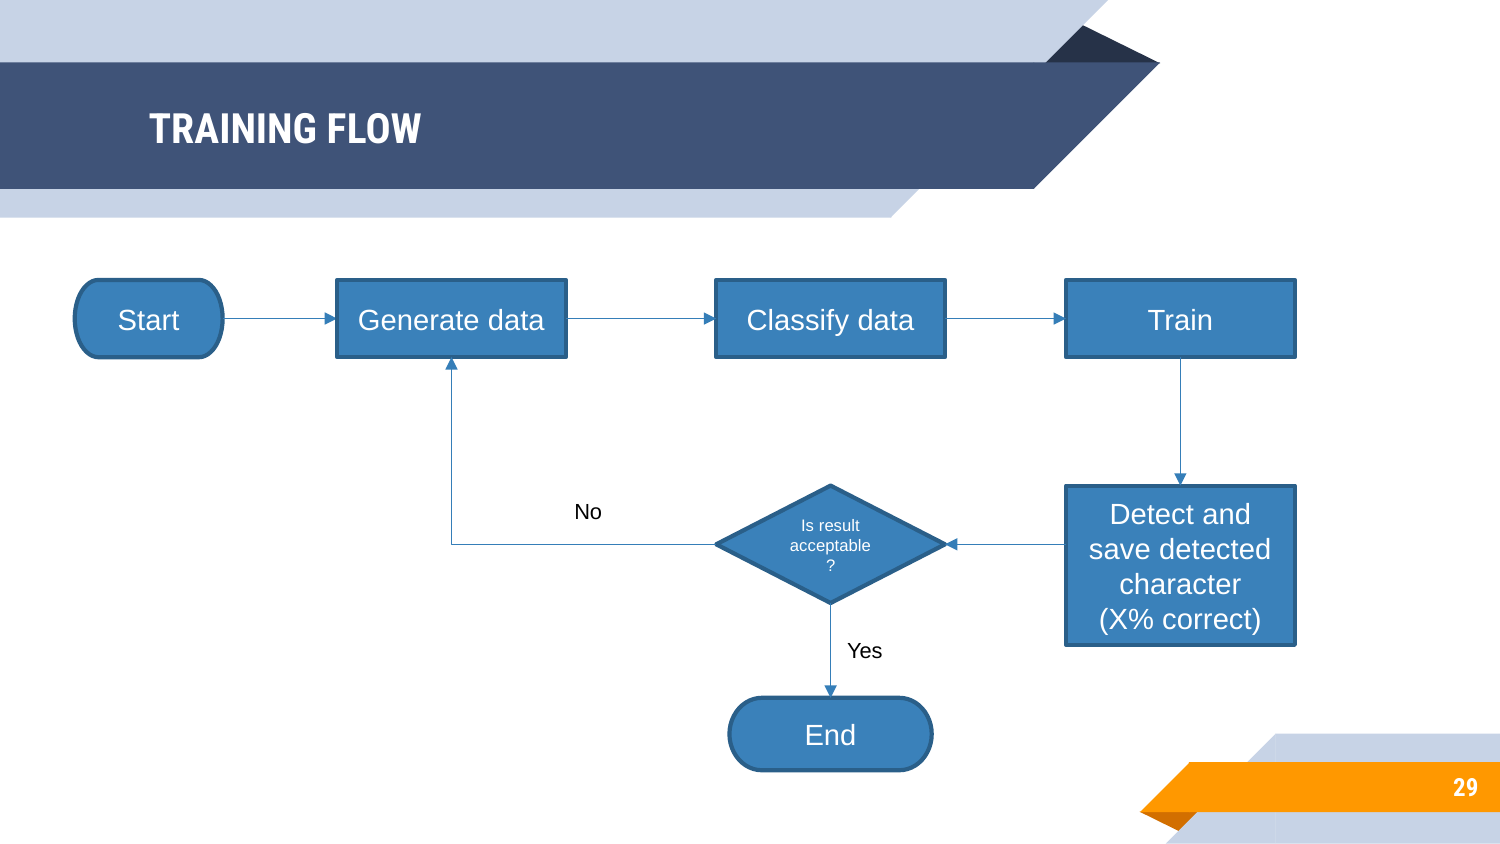

# TRAINING FLOW
Start
Generate data
Classify data
Train
Is result acceptable ?
Detect and save detected character
(X% correct)
No
Yes
End
29